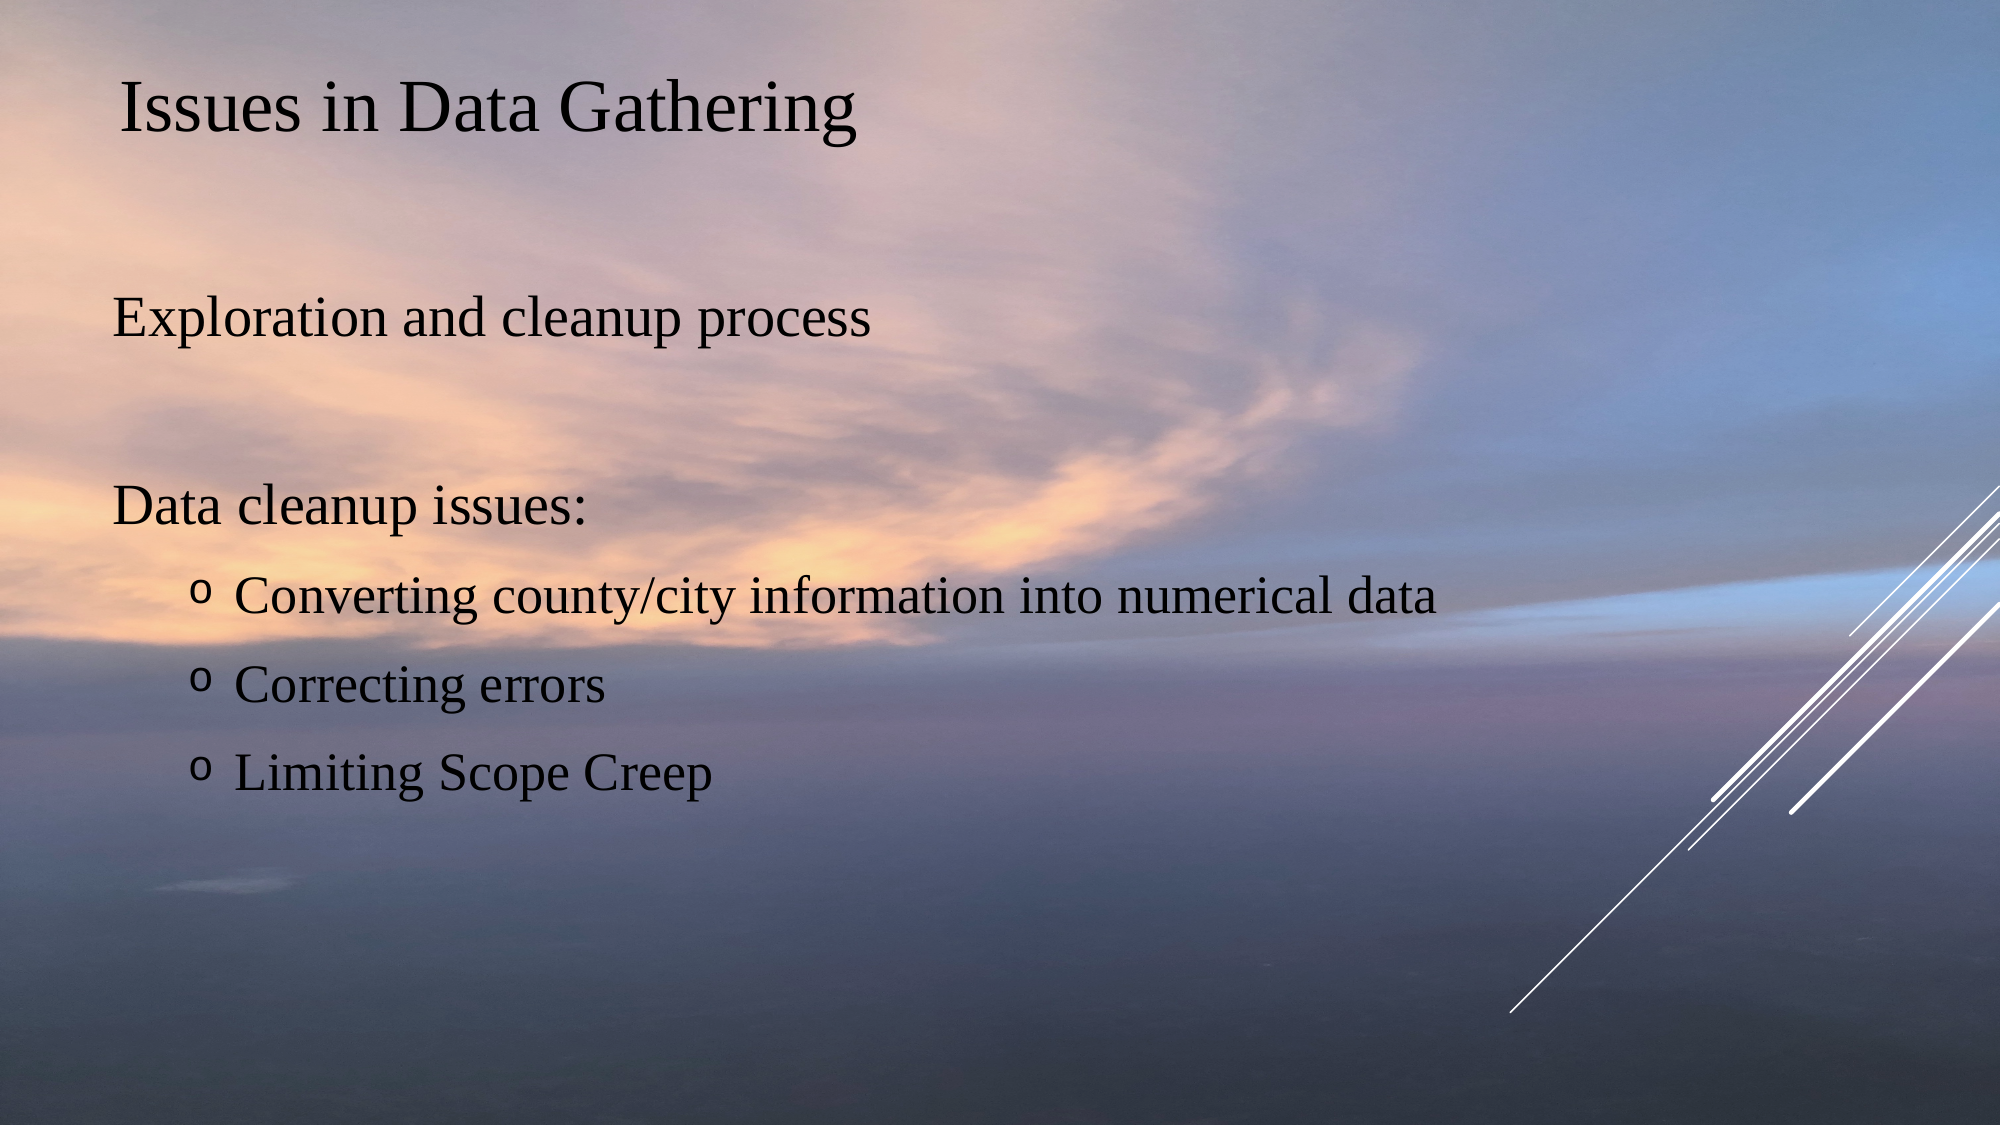

# Issues in Data Gathering
Exploration and cleanup process

Data cleanup issues:
Converting county/city information into numerical data
Correcting errors
Limiting Scope Creep